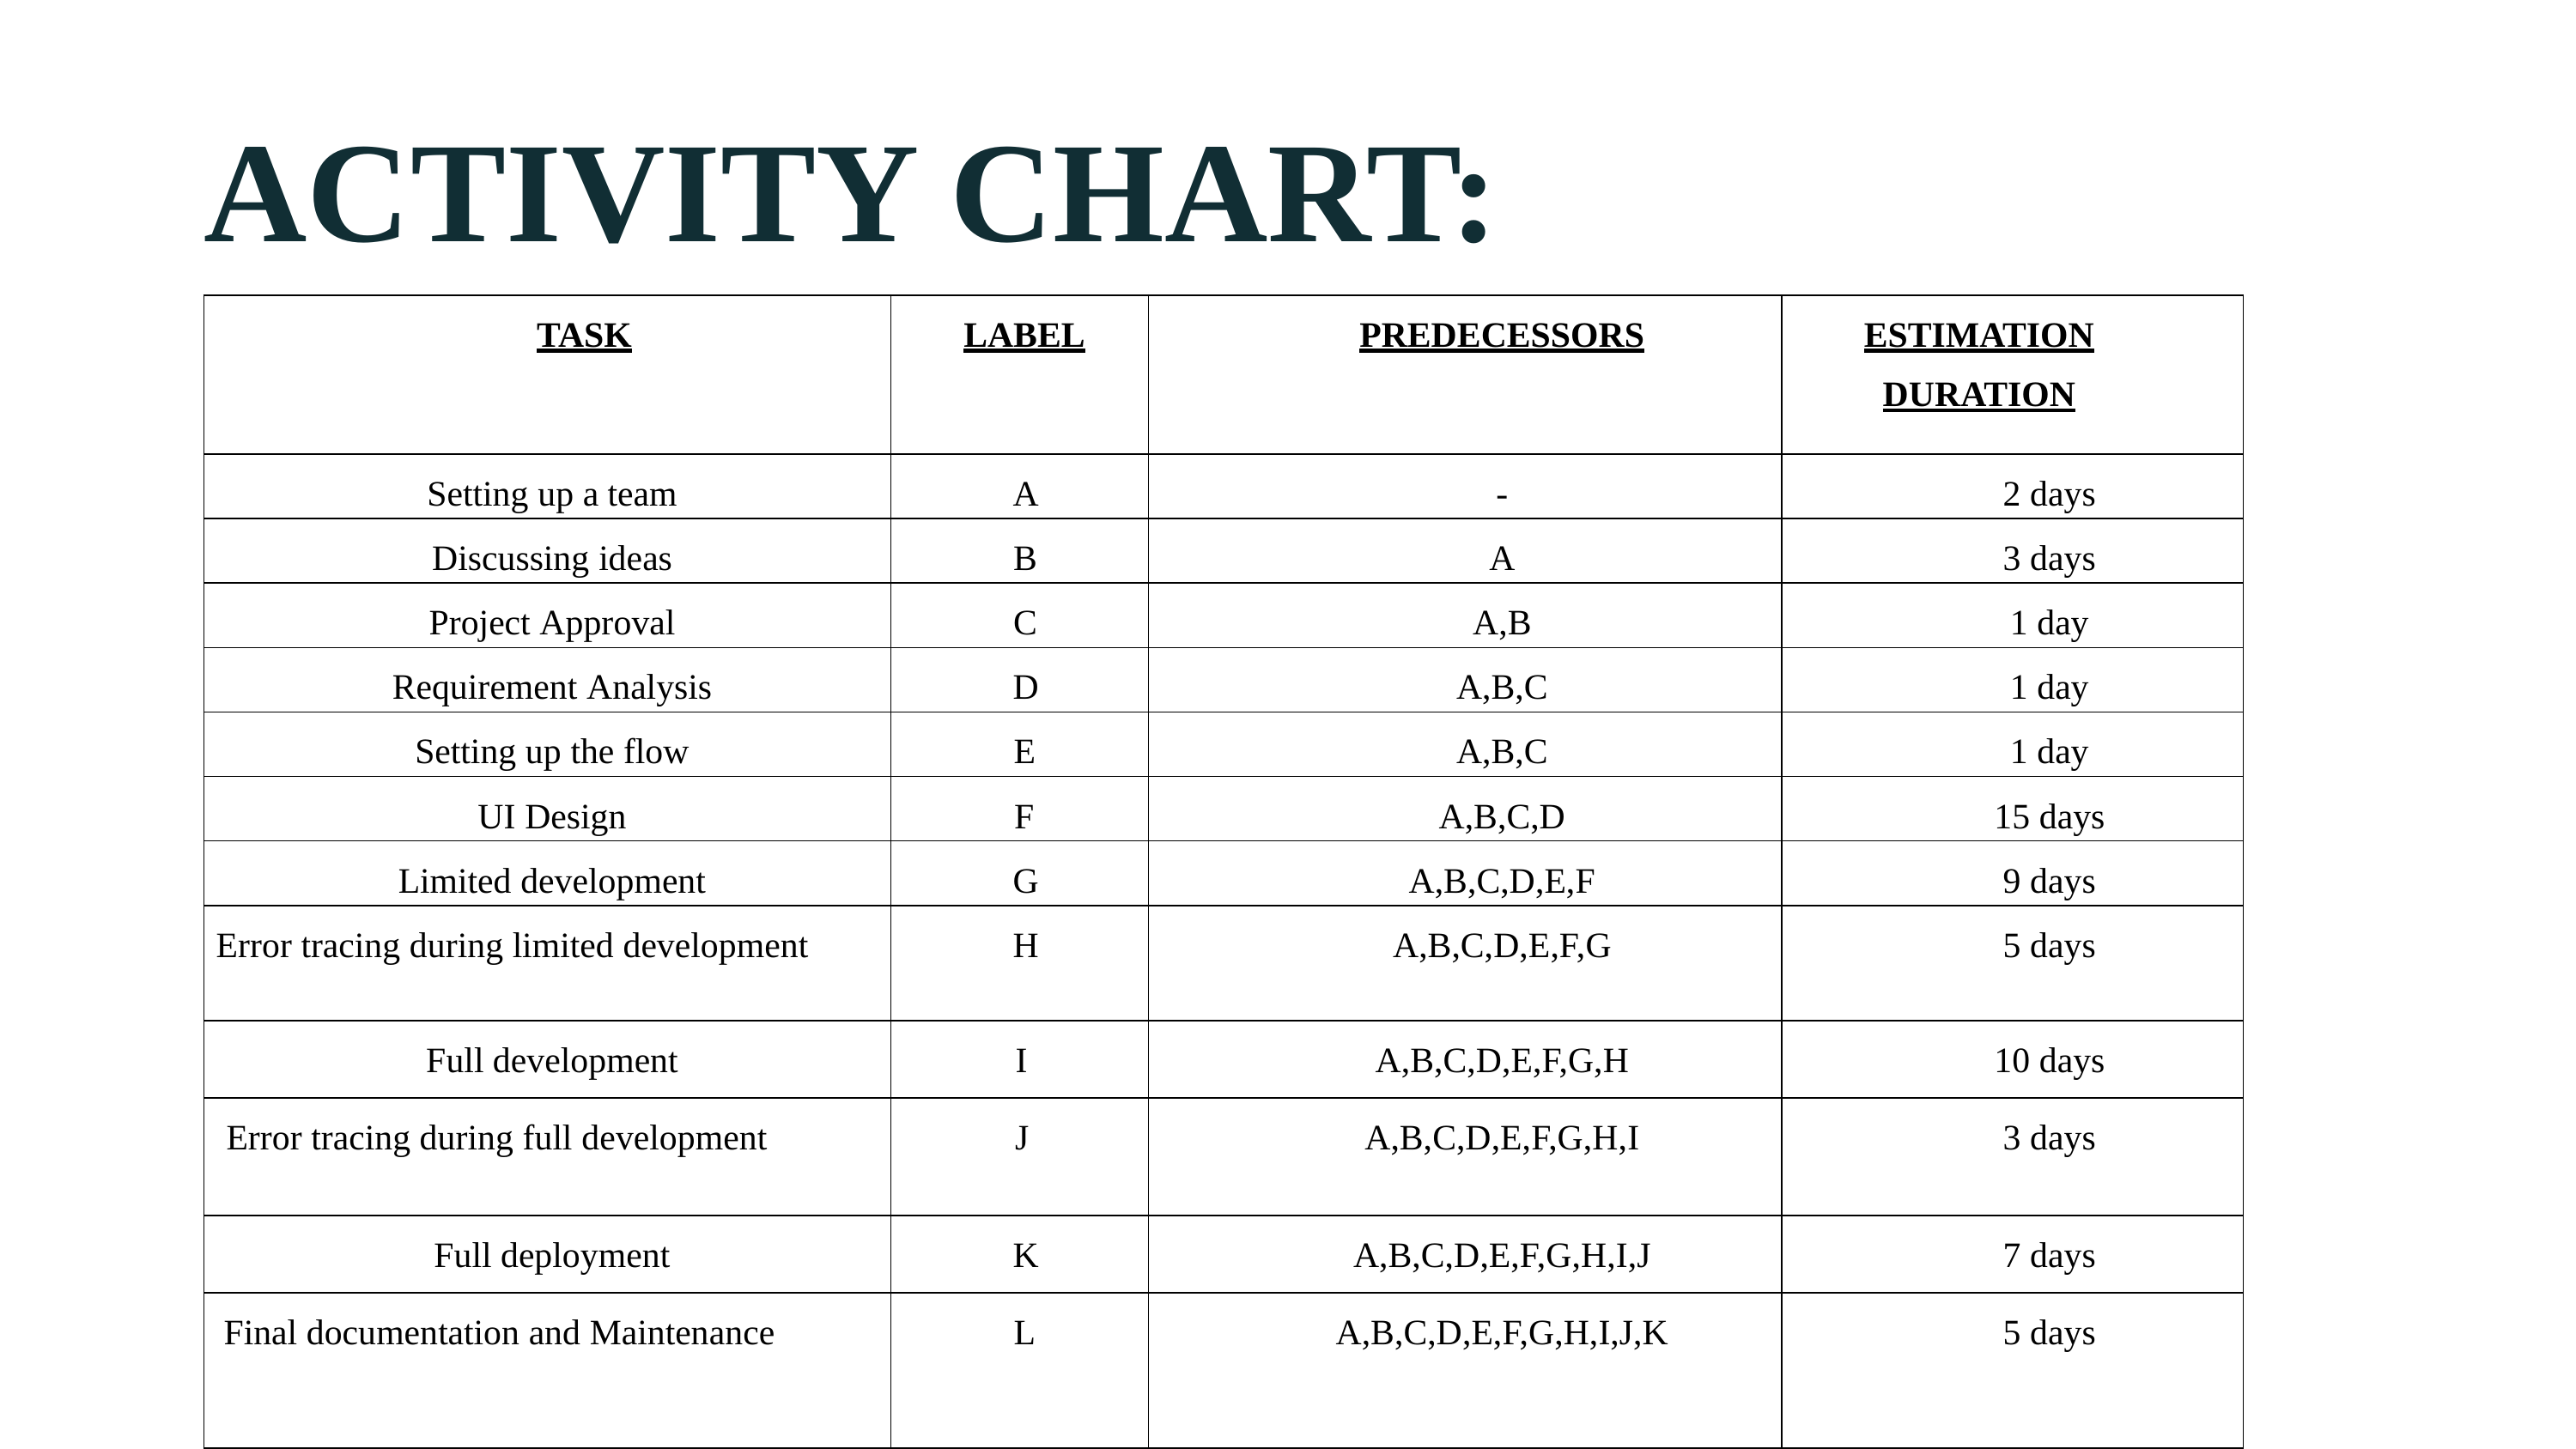

ACTIVITY CHART:
| TASK | LABEL | PREDECESSORS | ESTIMATION DURATION |
| --- | --- | --- | --- |
| Setting up a team | A | - | 2 days |
| Discussing ideas | B | A | 3 days |
| Project Approval | C | A,B | 1 day |
| Requirement Analysis | D | A,B,C | 1 day |
| Setting up the flow | E | A,B,C | 1 day |
| UI Design | F | A,B,C,D | 15 days |
| Limited development | G | A,B,C,D,E,F | 9 days |
| Error tracing during limited development | H | A,B,C,D,E,F,G | 5 days |
| Full development | I | A,B,C,D,E,F,G,H | 10 days |
| Error tracing during full development | J | A,B,C,D,E,F,G,H,I | 3 days |
| Full deployment | K | A,B,C,D,E,F,G,H,I,J | 7 days |
| Final documentation and Maintenance | L | A,B,C,D,E,F,G,H,I,J,K | 5 days |
.